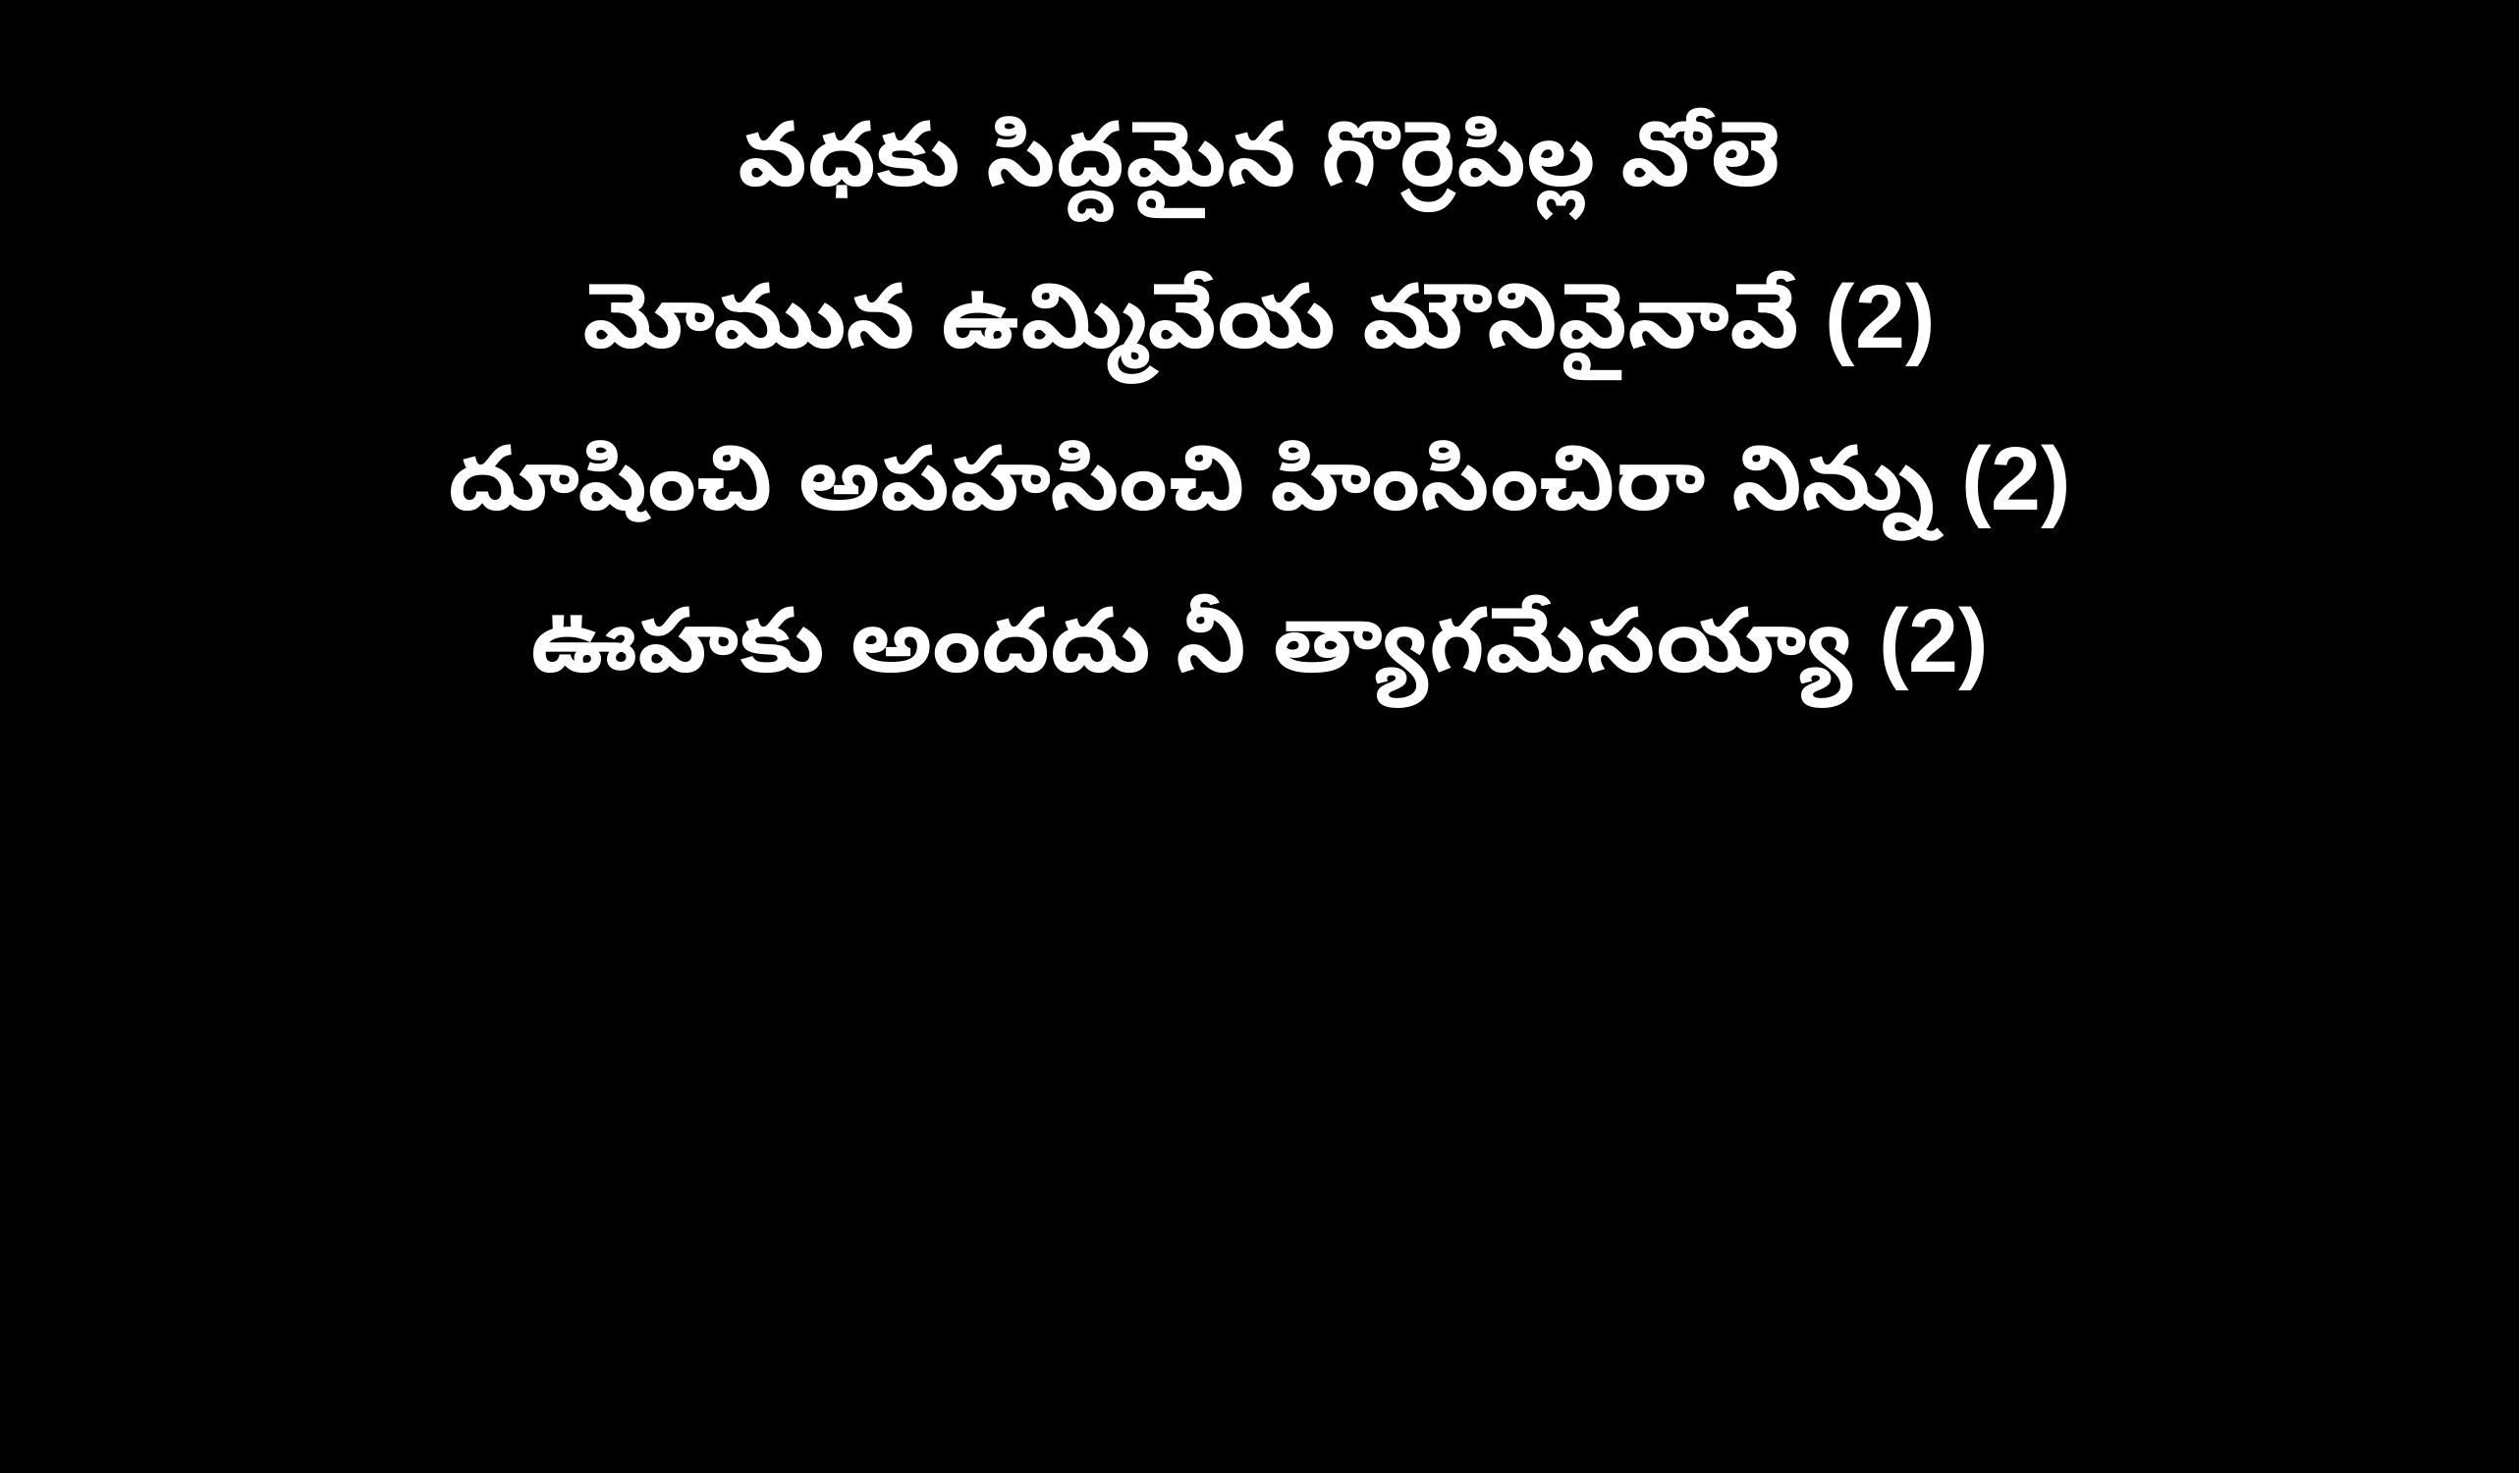

వధకు సిద్దమైన గొర్రెపిల్ల వోలె
మోమున ఉమ్మివేయ మౌనివైనావే (2)
దూషించి అపహసించి హింసించిరా నిన్ను (2)
ఊహకు అందదు నీ త్యాగమేసయ్యా (2)